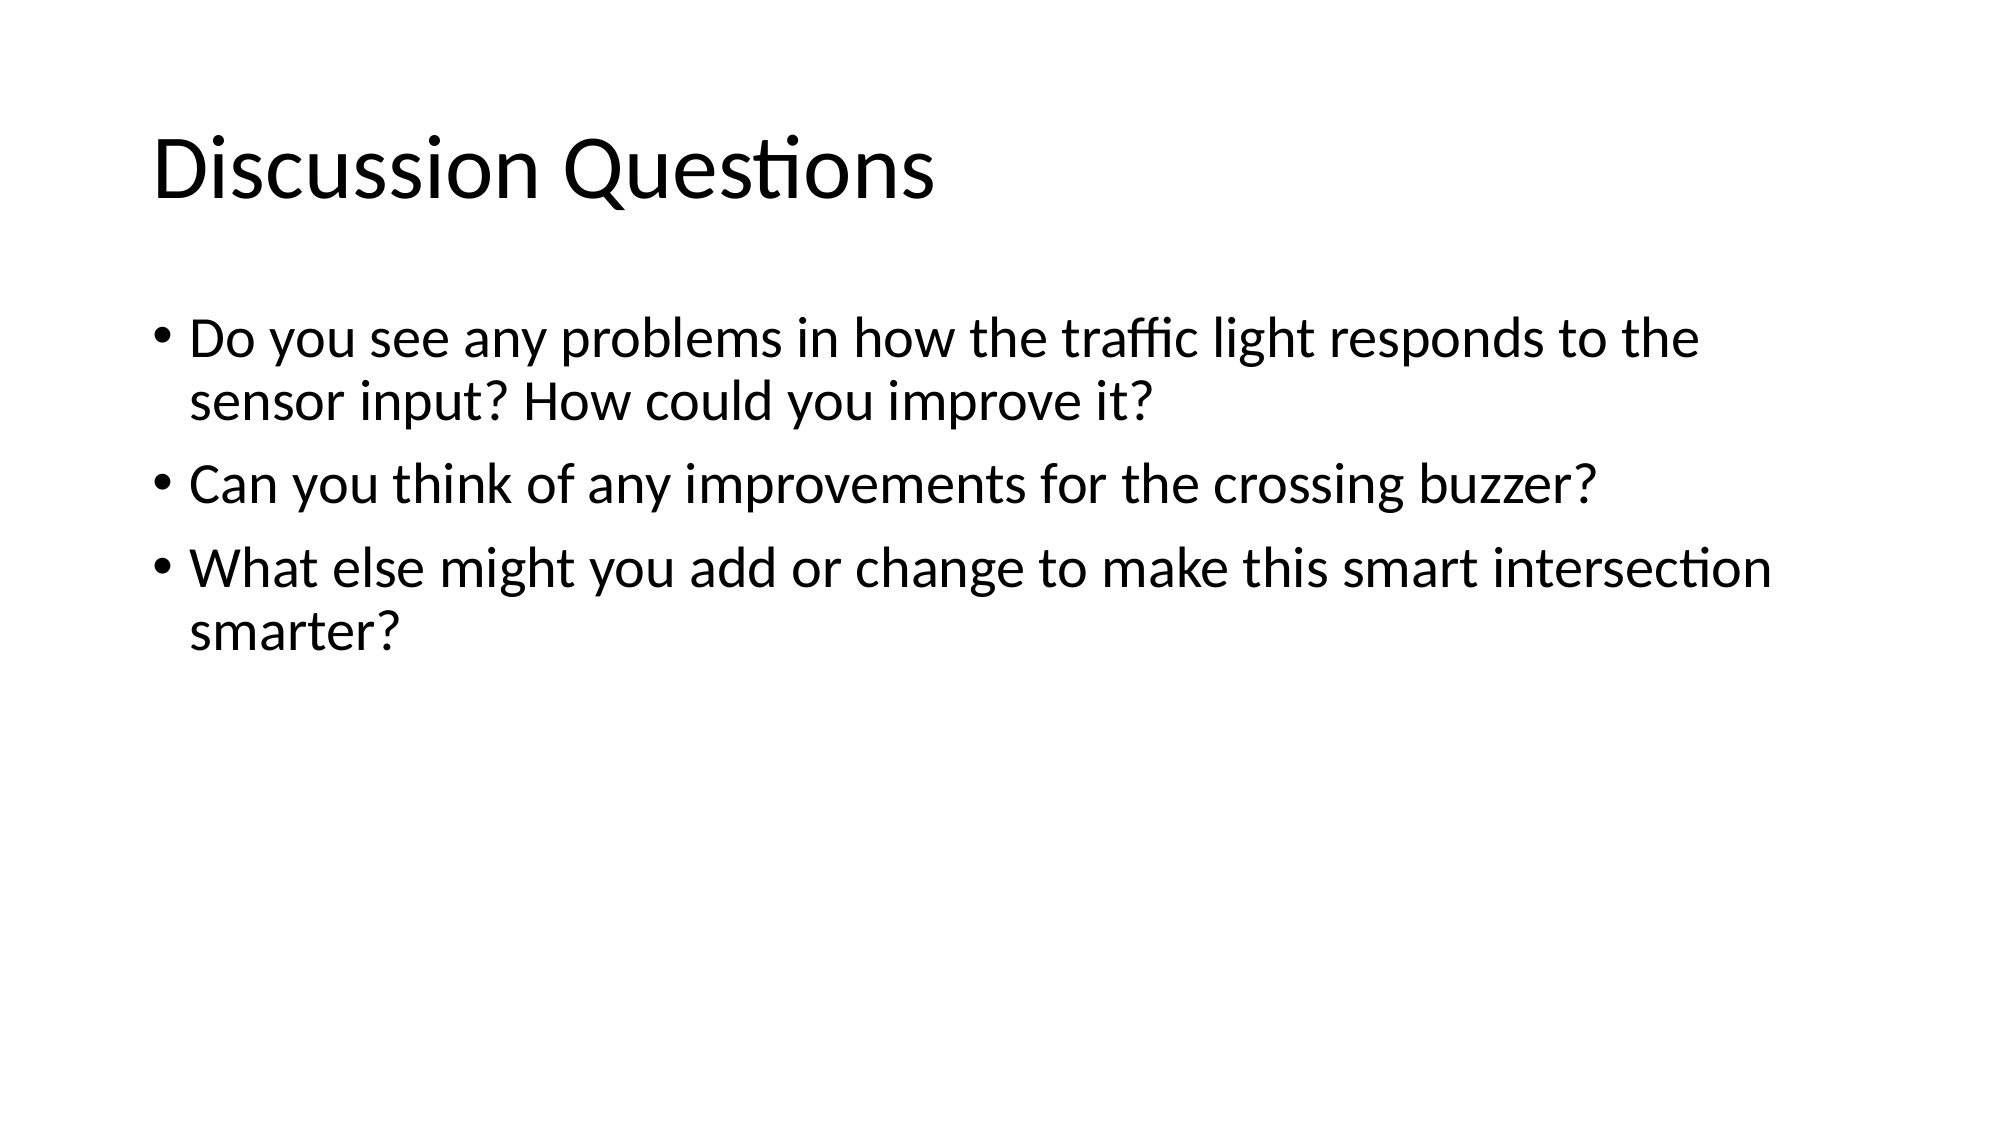

# Discussion Questions
Do you see any problems in how the traffic light responds to the sensor input? How could you improve it?
Can you think of any improvements for the crossing buzzer?
What else might you add or change to make this smart intersection smarter?